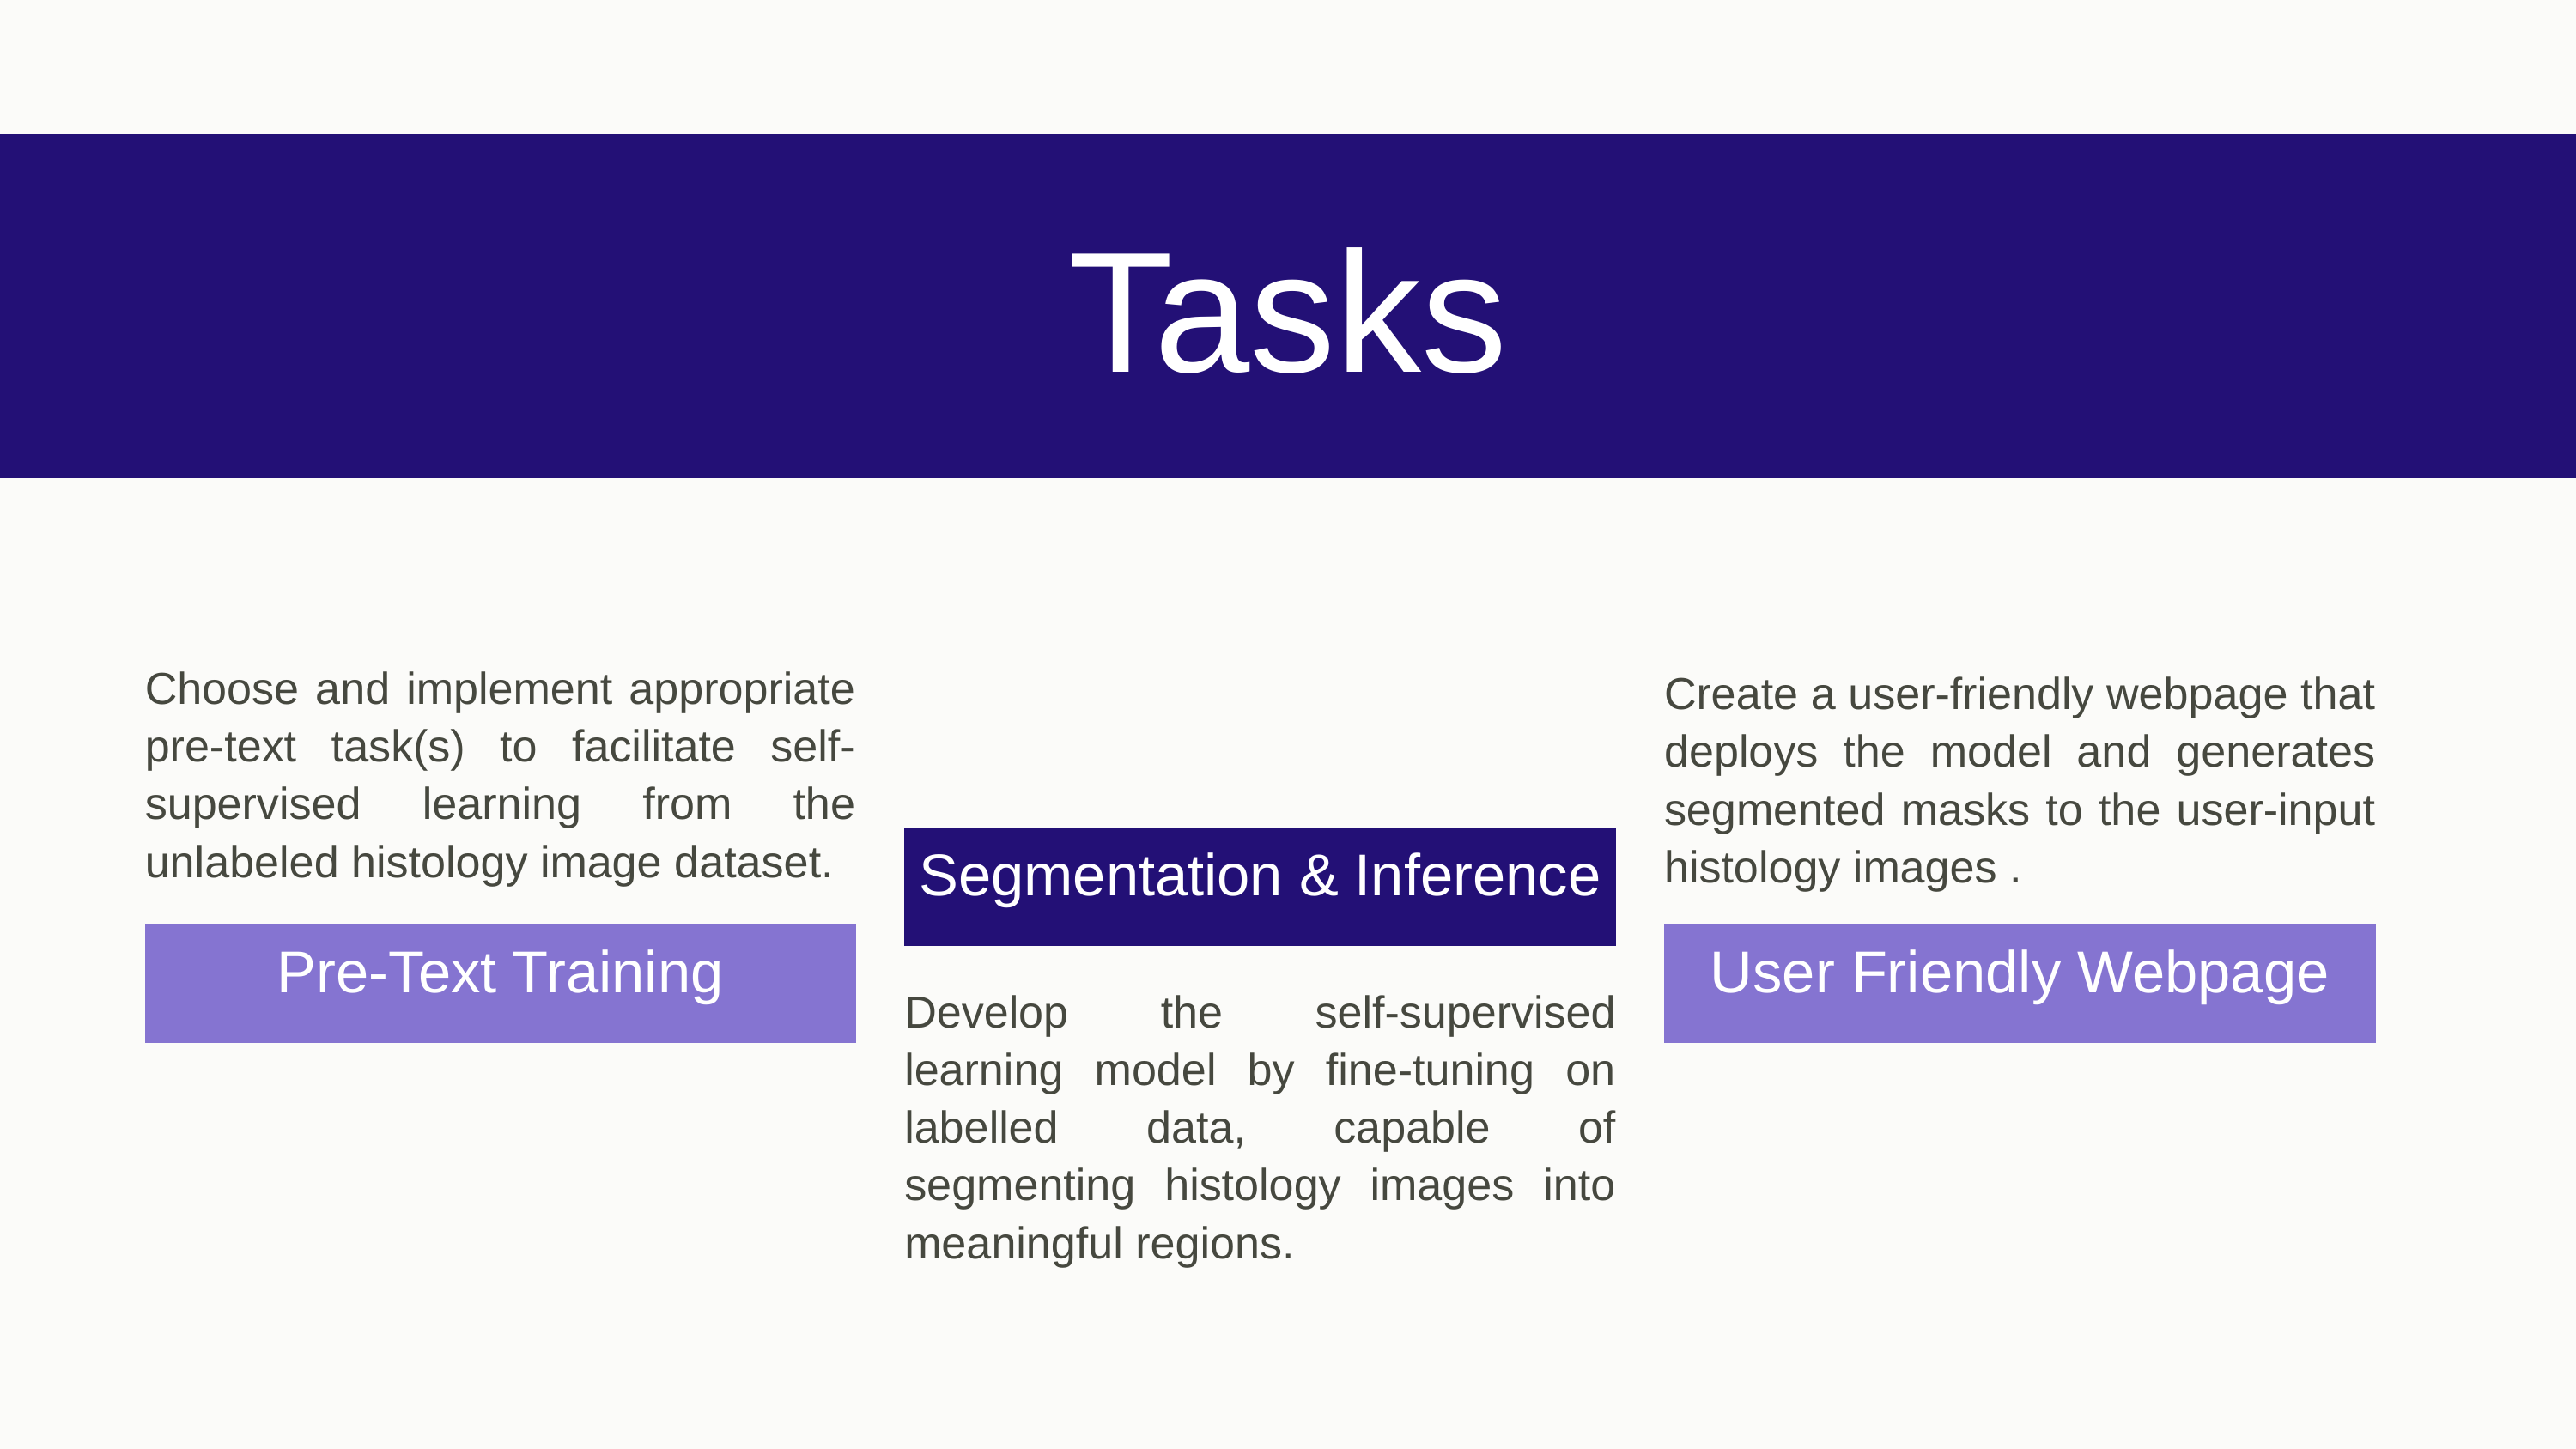

Tasks
Choose and implement appropriate pre-text task(s) to facilitate self-supervised learning from the unlabeled histology image dataset.
Create a user-friendly webpage that deploys the model and generates segmented masks to the user-input histology images .

Segmentation & Inference

Pre-Text Training

User Friendly Webpage
Develop the self-supervised learning model by fine-tuning on labelled data, capable of segmenting histology images into meaningful regions.